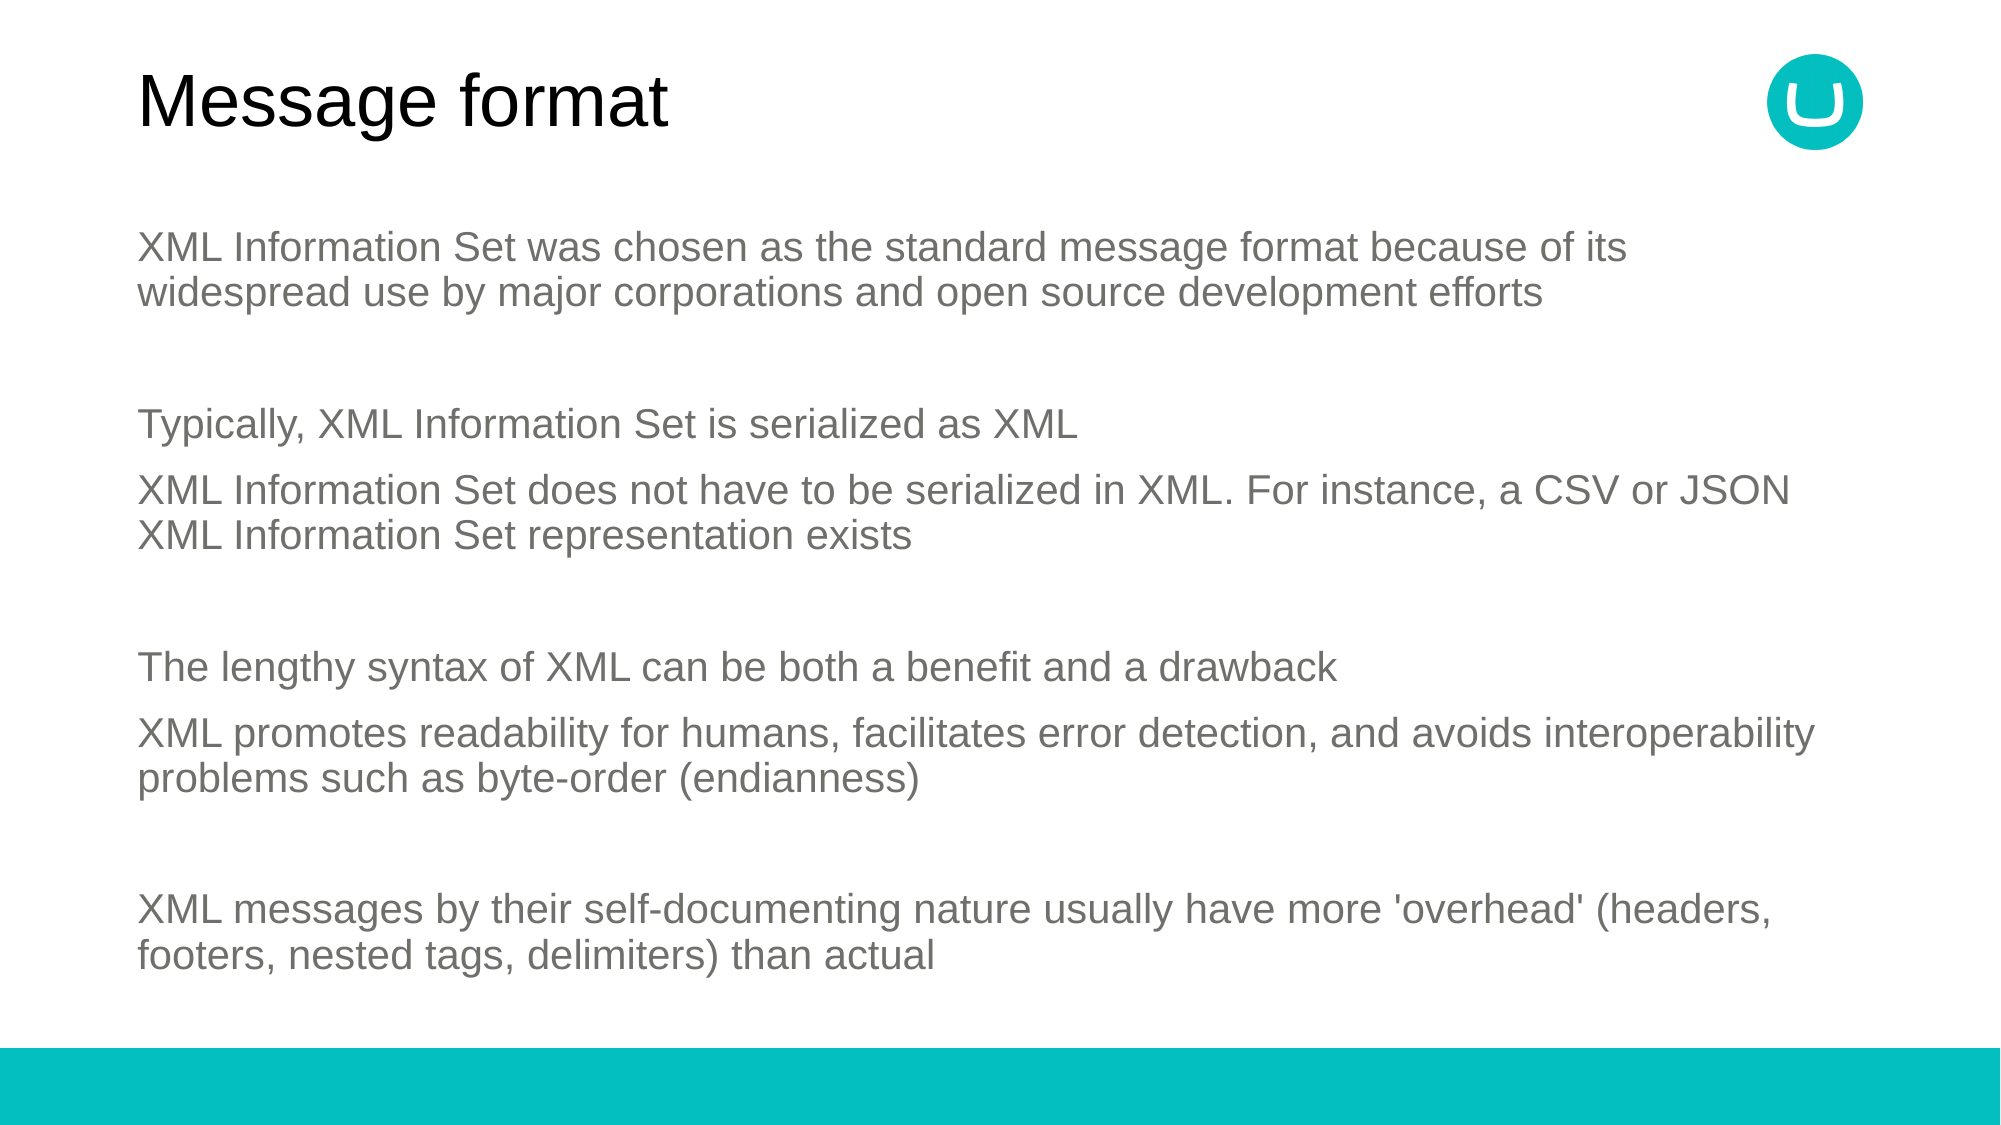

# Message format
XML Information Set was chosen as the standard message format because of its widespread use by major corporations and open source development efforts

Typically, XML Information Set is serialized as XML
XML Information Set does not have to be serialized in XML. For instance, a CSV or JSON XML Information Set representation exists

The lengthy syntax of XML can be both a benefit and a drawback
XML promotes readability for humans, facilitates error detection, and avoids interoperability problems such as byte-order (endianness)

XML messages by their self-documenting nature usually have more 'overhead' (headers, footers, nested tags, delimiters) than actual